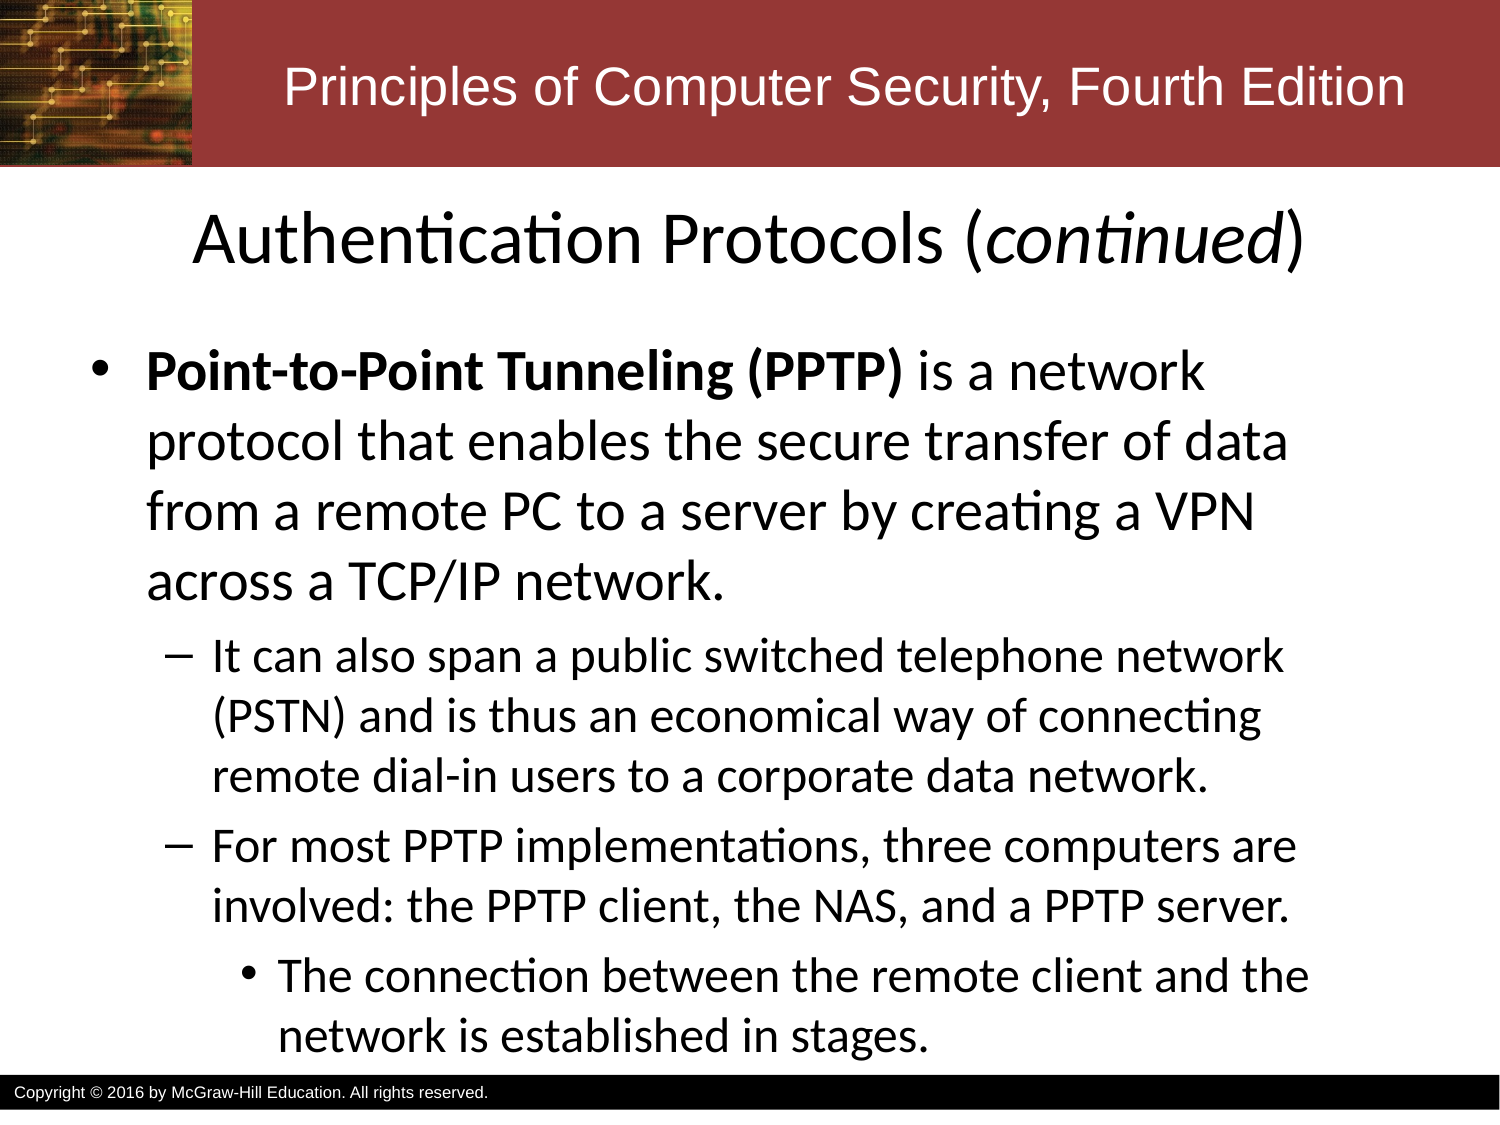

# Authentication Protocols (continued)
Point-to-Point Tunneling (PPTP) is a network protocol that enables the secure transfer of data from a remote PC to a server by creating a VPN across a TCP/IP network.
It can also span a public switched telephone network (PSTN) and is thus an economical way of connecting remote dial-in users to a corporate data network.
For most PPTP implementations, three computers are involved: the PPTP client, the NAS, and a PPTP server.
The connection between the remote client and the network is established in stages.